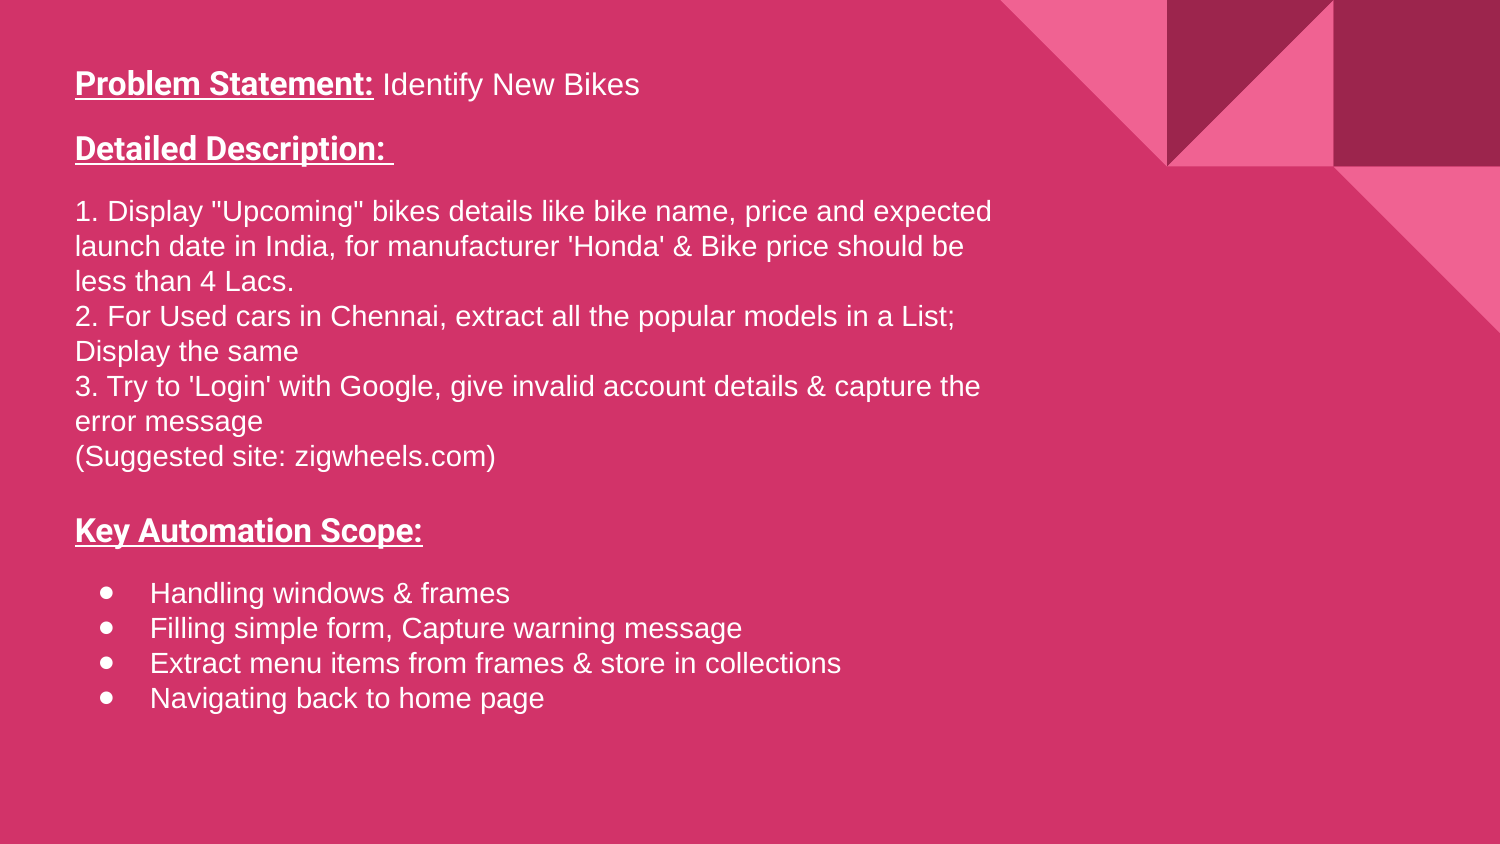

Problem Statement: Identify New Bikes
Detailed Description:
1. Display "Upcoming" bikes details like bike name, price and expected launch date in India, for manufacturer 'Honda' & Bike price should be less than 4 Lacs.
2. For Used cars in Chennai, extract all the popular models in a List; Display the same
3. Try to 'Login' with Google, give invalid account details & capture the error message
(Suggested site: zigwheels.com)

Key Automation Scope:
Handling windows & frames
Filling simple form, Capture warning message
Extract menu items from frames & store in collections
Navigating back to home page